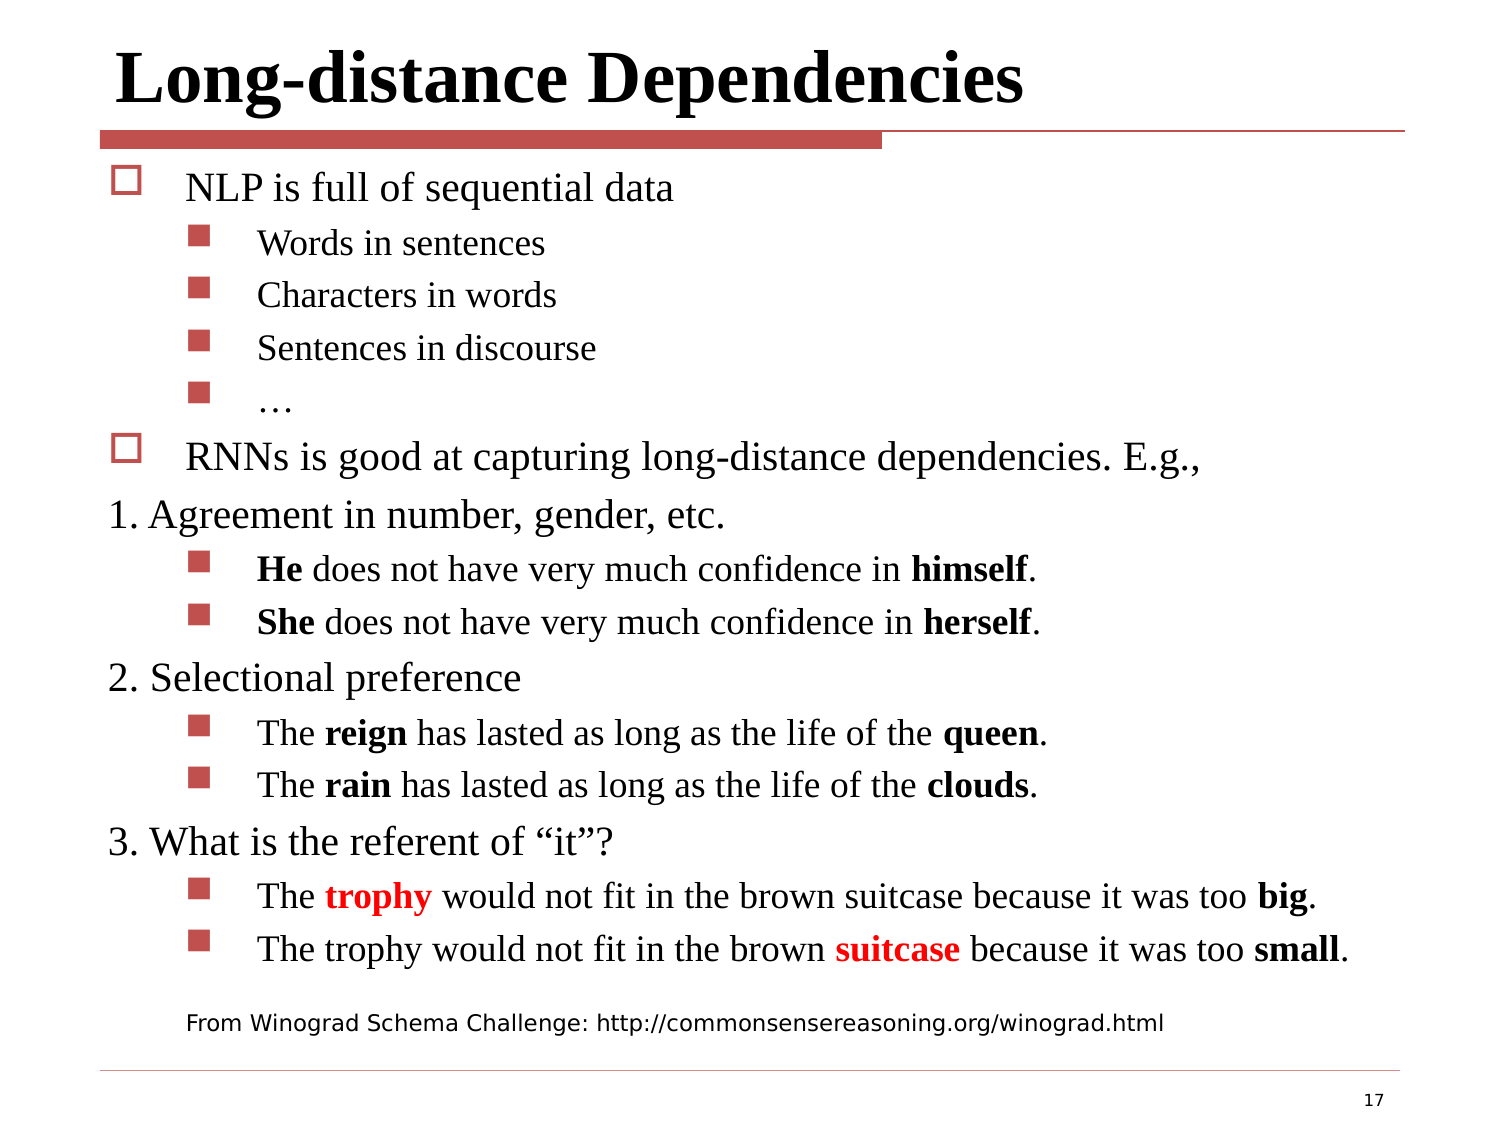

# Long-distance Dependencies
NLP is full of sequential data
Words in sentences
Characters in words
Sentences in discourse
…
RNNs is good at capturing long-distance dependencies. E.g.,
1. Agreement in number, gender, etc.
He does not have very much confidence in himself.
She does not have very much confidence in herself.
2. Selectional preference
The reign has lasted as long as the life of the queen.
The rain has lasted as long as the life of the clouds.
3. What is the referent of “it”?
The trophy would not fit in the brown suitcase because it was too big.
The trophy would not fit in the brown suitcase because it was too small.
From Winograd Schema Challenge: http://commonsensereasoning.org/winograd.html

17